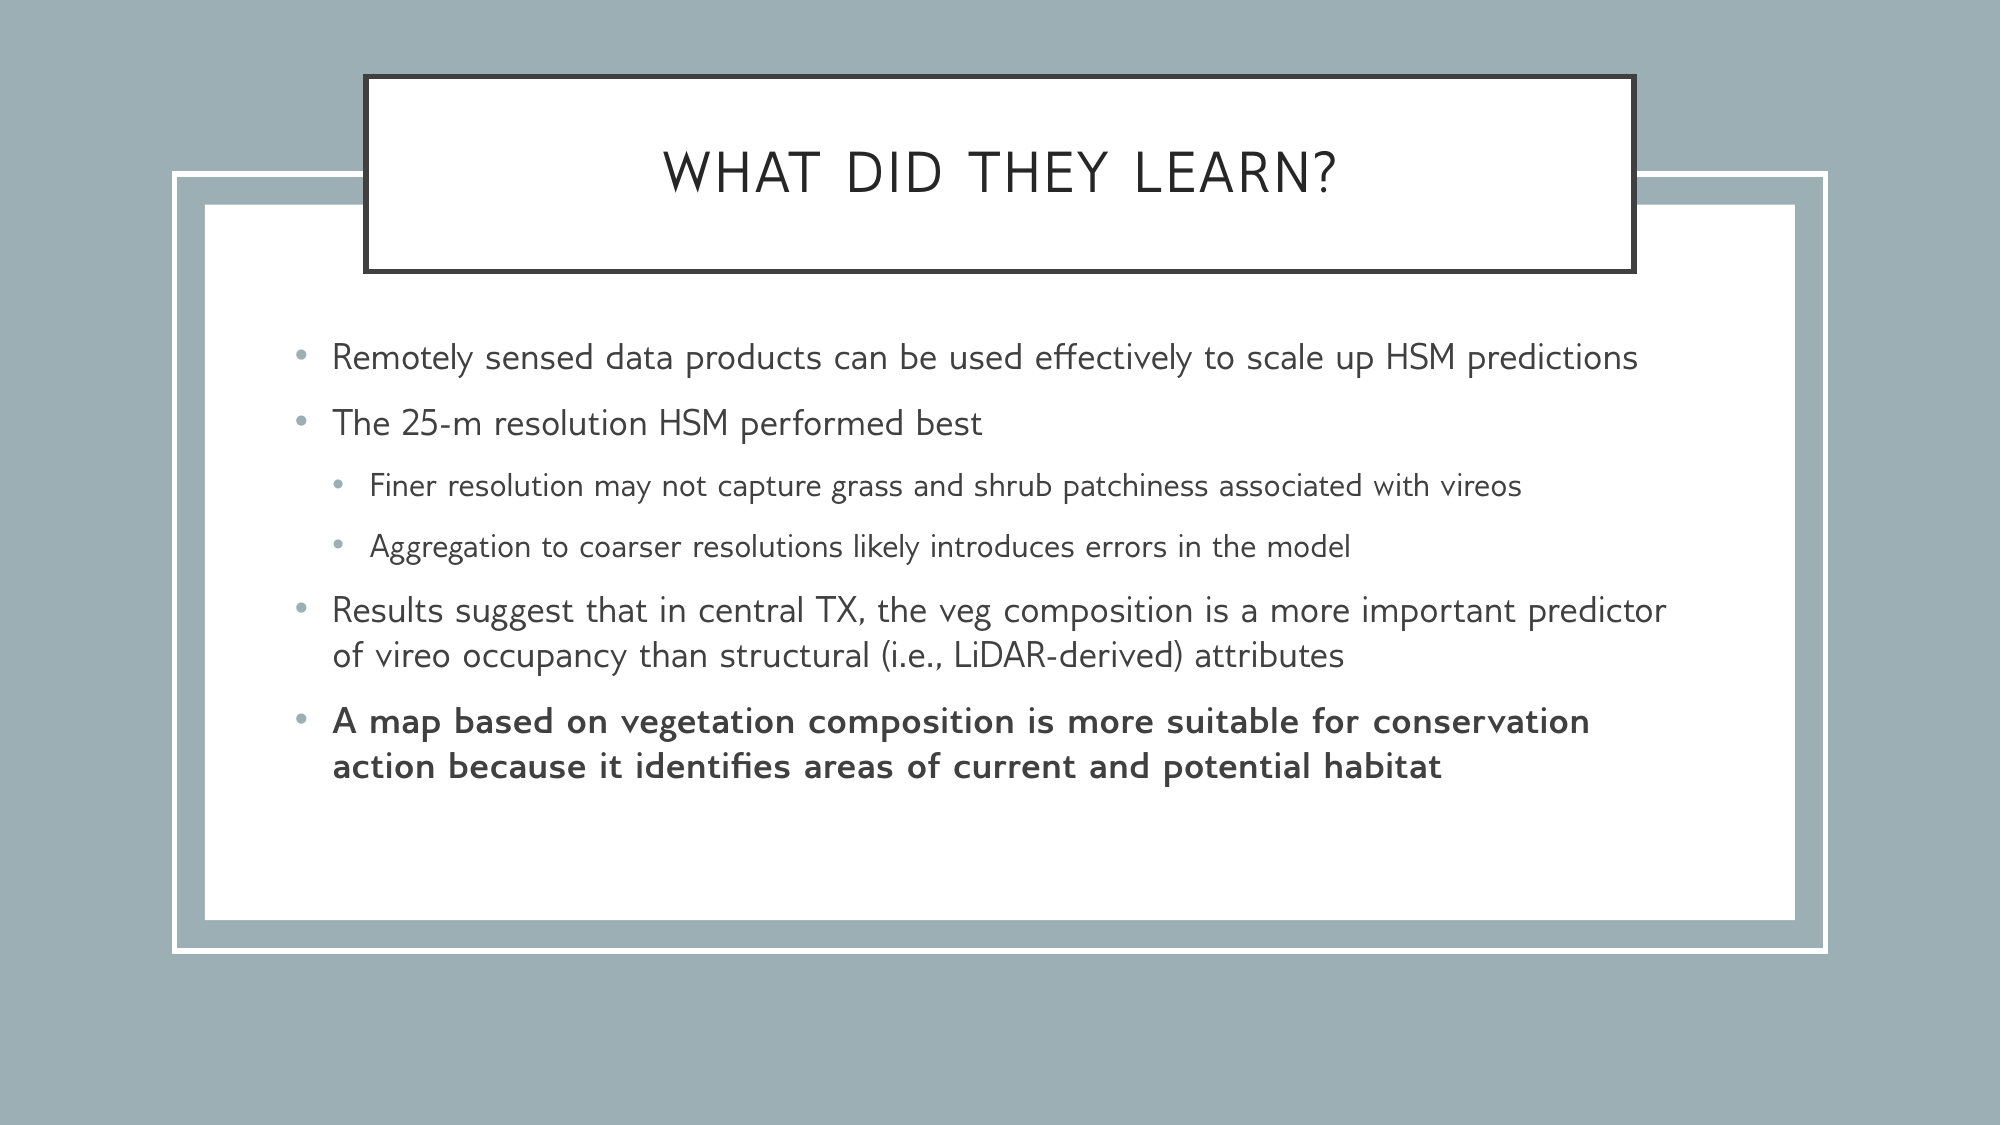

# What did they learn?

Remotely sensed data products can be used effectively to scale up HSM predictions
The 25-m resolution HSM performed best
Finer resolution may not capture grass and shrub patchiness associated with vireos
Aggregation to coarser resolutions likely introduces errors in the model
Results suggest that in central TX, the veg composition is a more important predictor of vireo occupancy than structural (i.e., LiDAR-derived) attributes
A map based on vegetation composition is more suitable for conservation action because it identifies areas of current and potential habitat